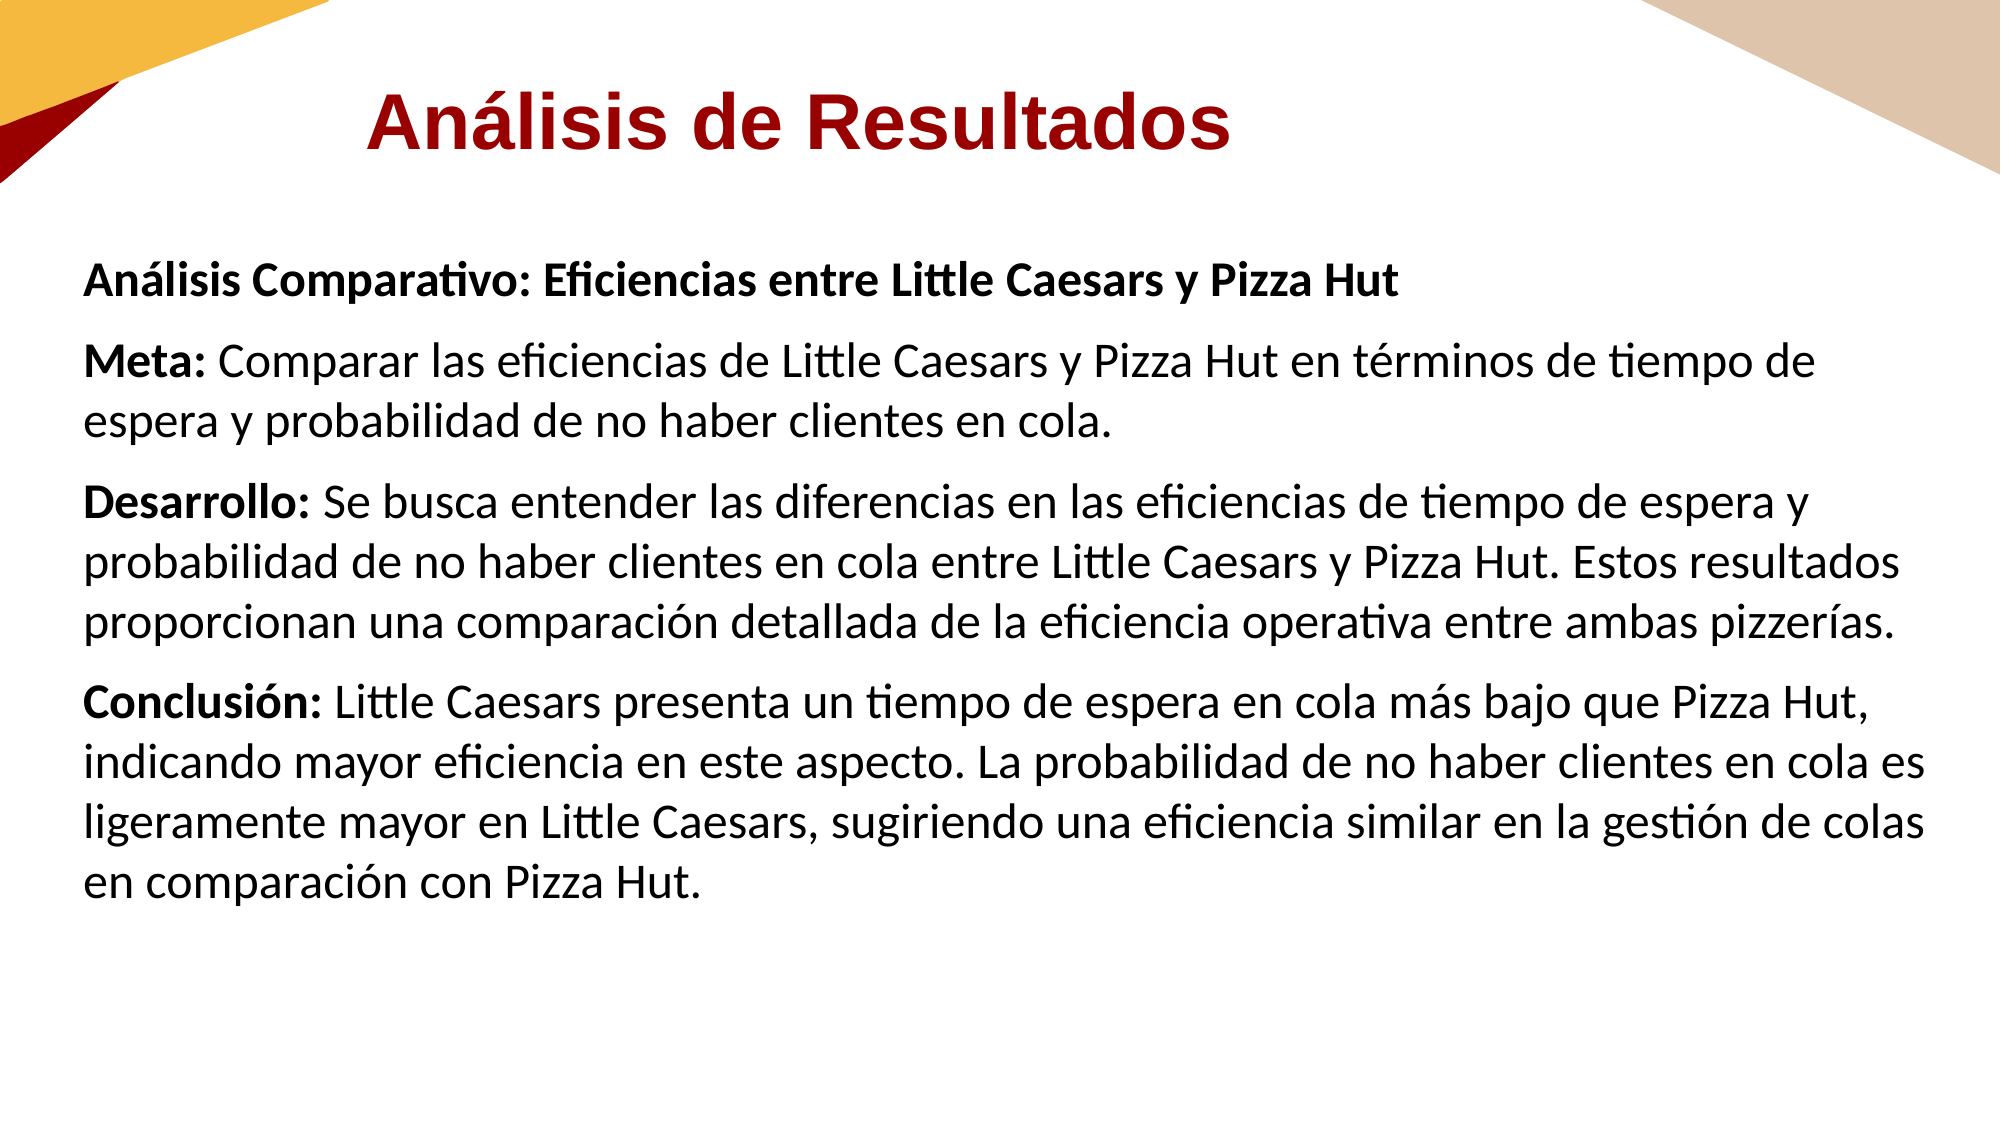

Análisis de Resultados
Análisis Comparativo: Eficiencias entre Little Caesars y Pizza Hut
Meta: Comparar las eficiencias de Little Caesars y Pizza Hut en términos de tiempo de espera y probabilidad de no haber clientes en cola.
Desarrollo: Se busca entender las diferencias en las eficiencias de tiempo de espera y probabilidad de no haber clientes en cola entre Little Caesars y Pizza Hut. Estos resultados proporcionan una comparación detallada de la eficiencia operativa entre ambas pizzerías.
Conclusión: Little Caesars presenta un tiempo de espera en cola más bajo que Pizza Hut, indicando mayor eficiencia en este aspecto. La probabilidad de no haber clientes en cola es ligeramente mayor en Little Caesars, sugiriendo una eficiencia similar en la gestión de colas en comparación con Pizza Hut.